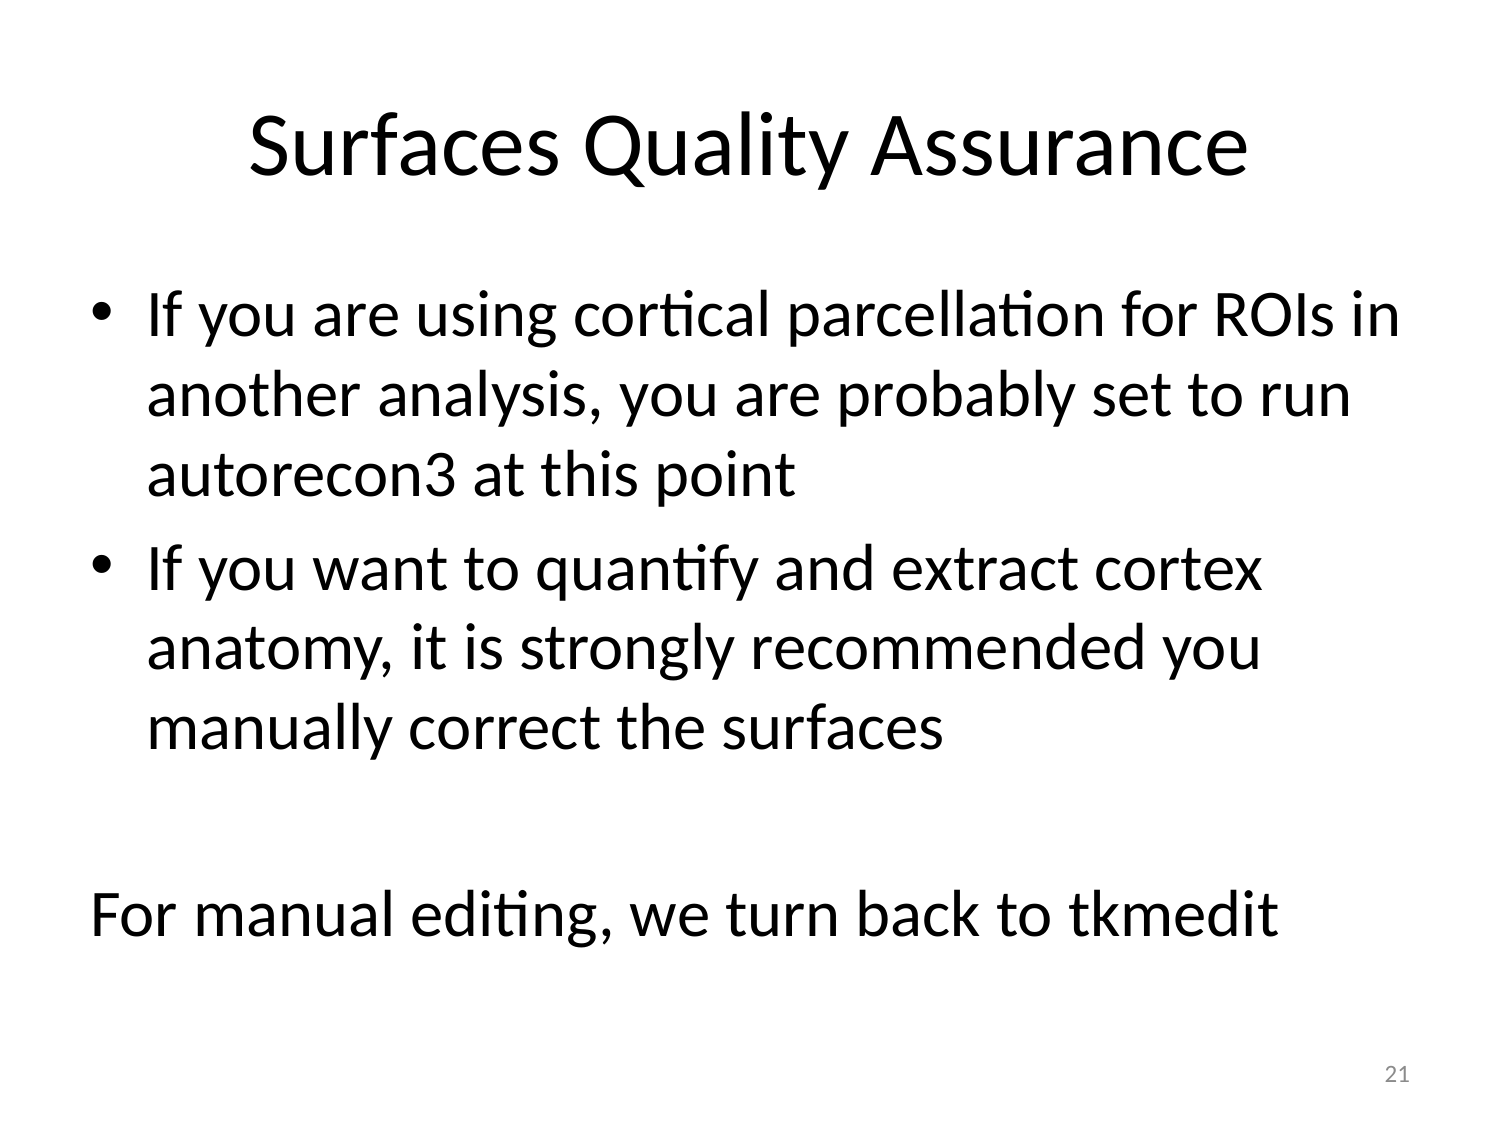

# Surfaces Quality Assurance
If you are using cortical parcellation for ROIs in another analysis, you are probably set to run autorecon3 at this point
If you want to quantify and extract cortex anatomy, it is strongly recommended you manually correct the surfaces

For manual editing, we turn back to tkmedit
21